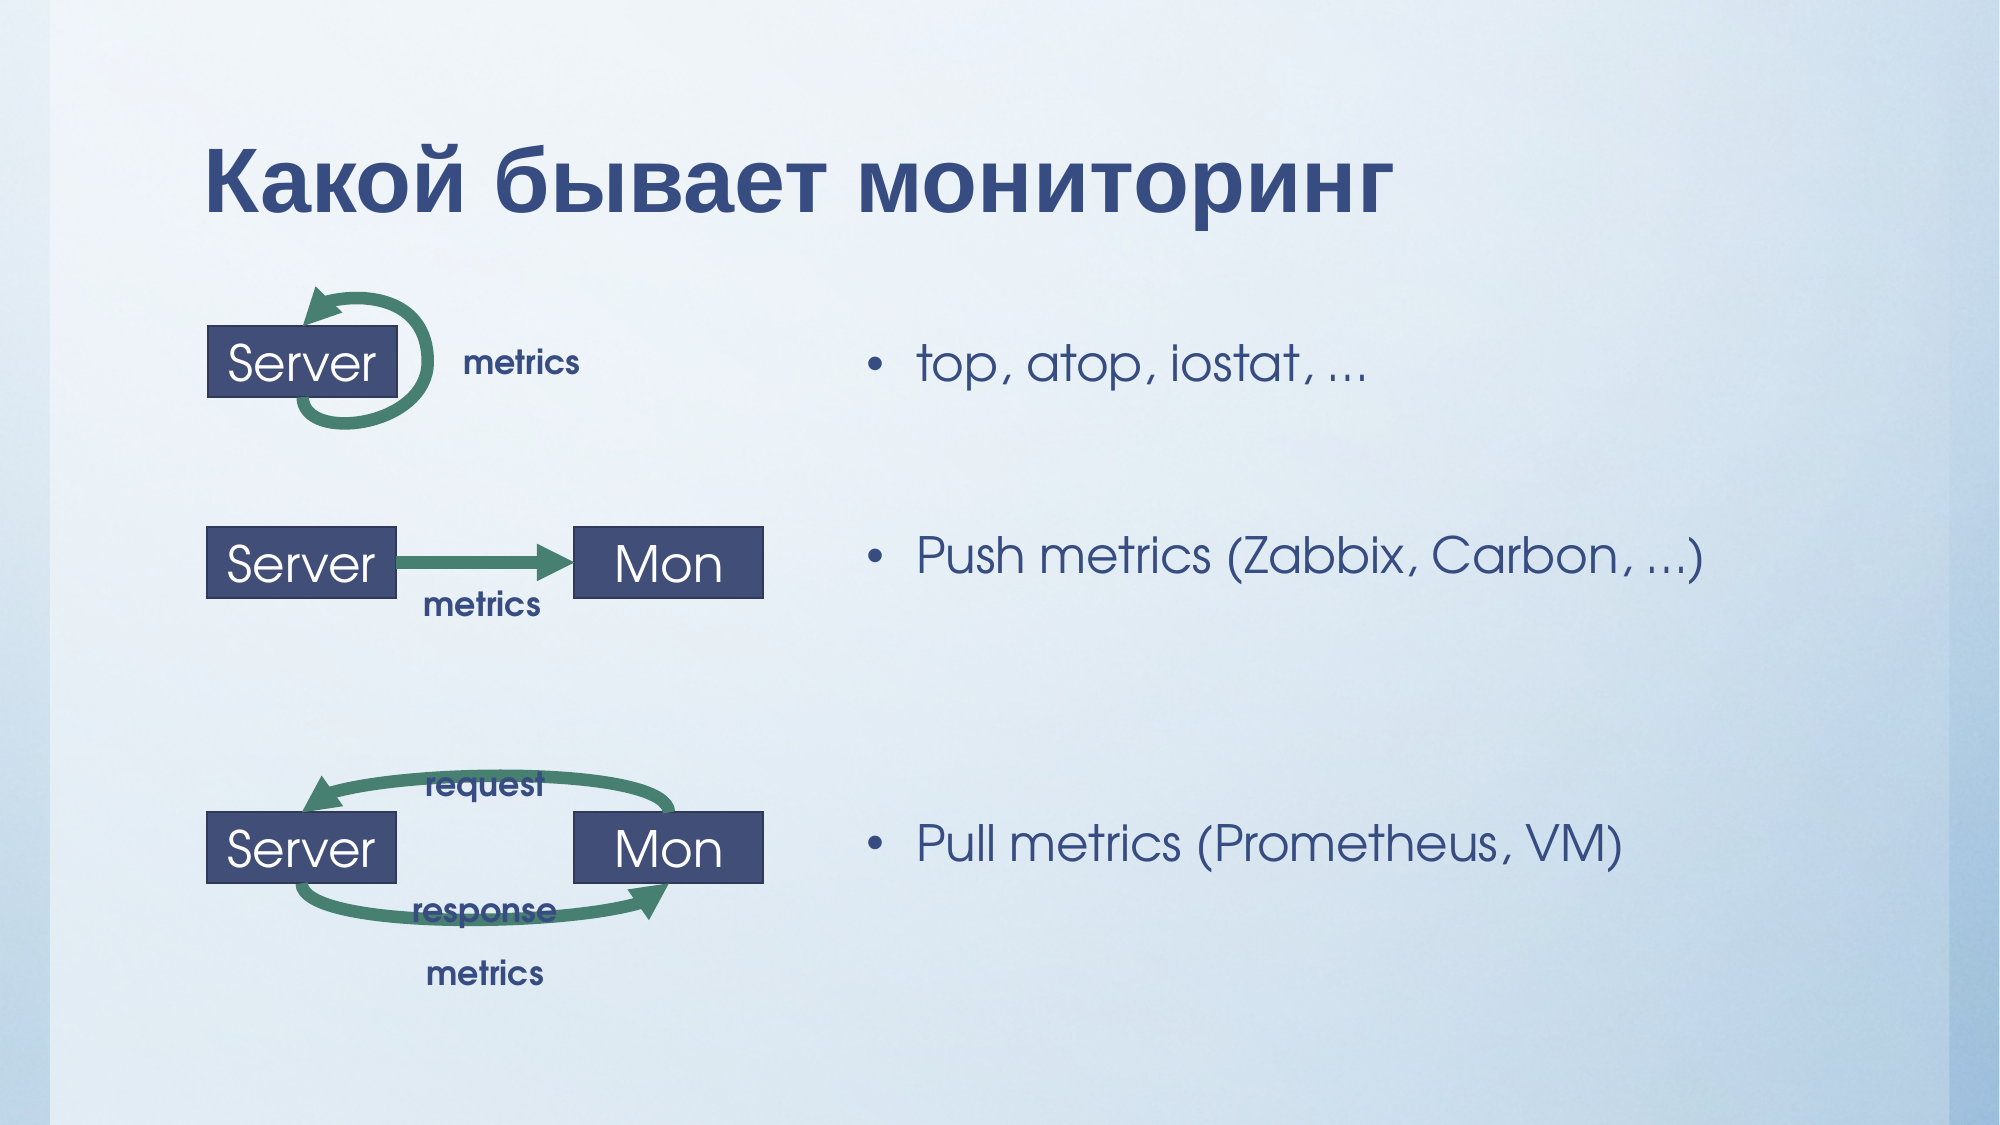

# Какой бывает мониторинг
Server
top, atop, iostat, …

Push metrics (Zabbix, Carbon, …)

Pull metrics (Prometheus, VM)
metrics
Server
Mon
metrics
request
Server
Mon
response
metrics